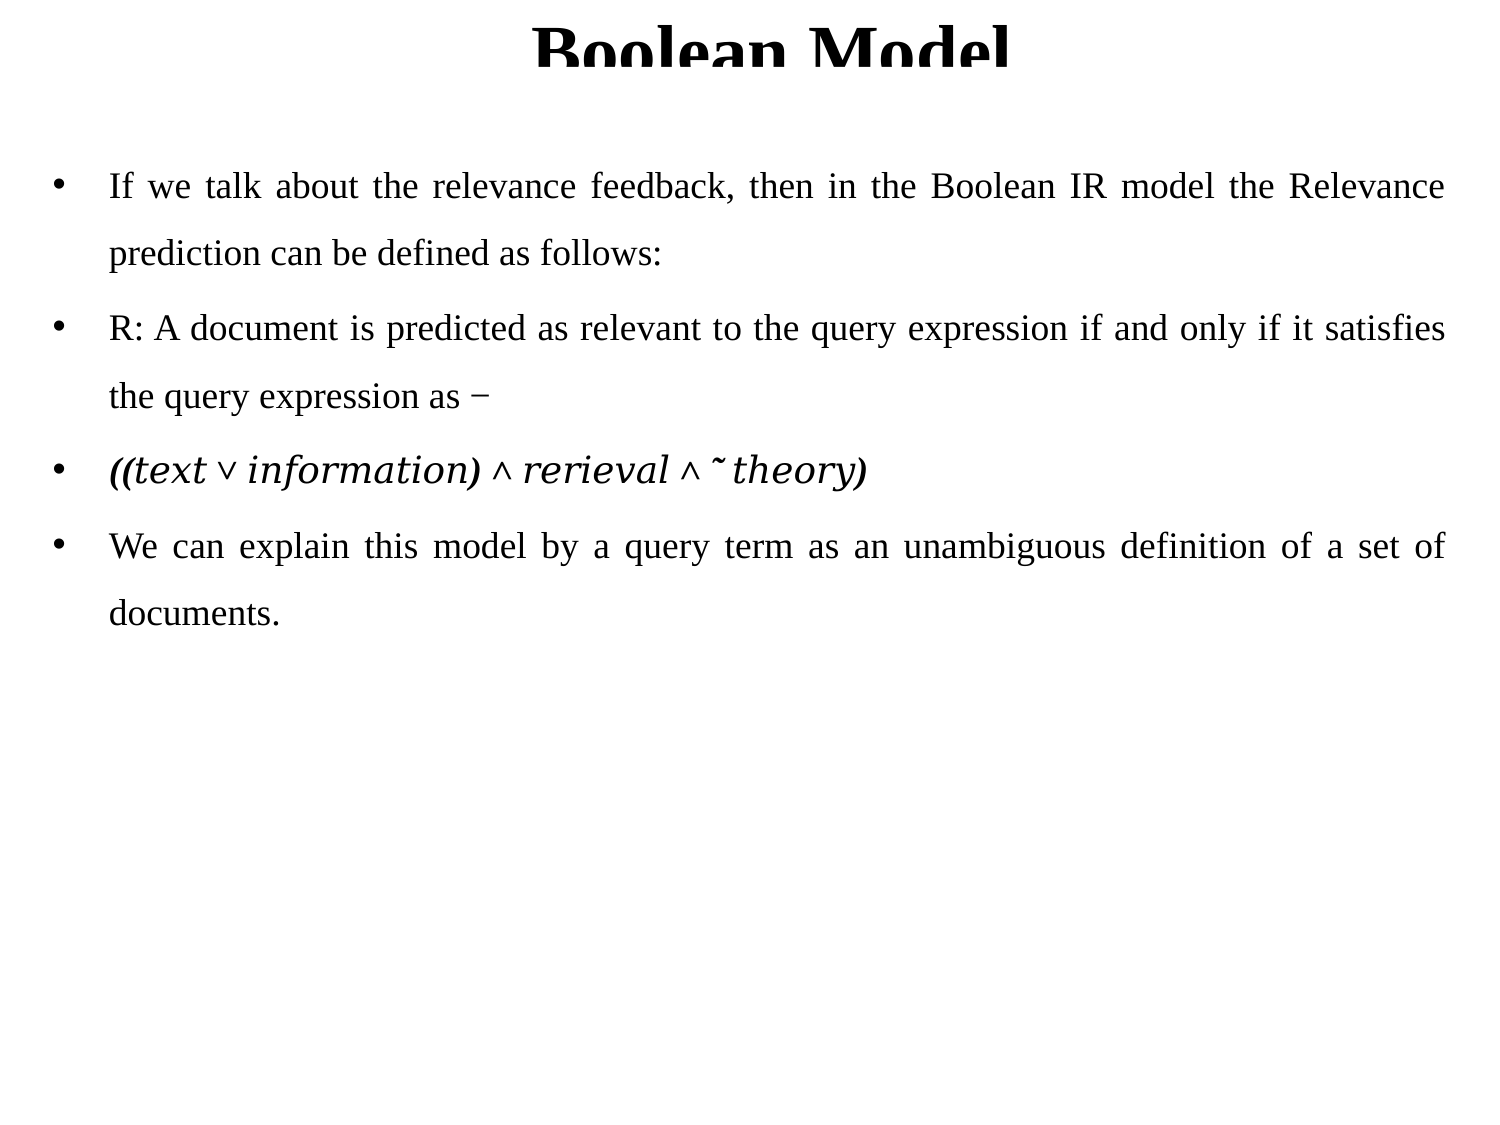

# Boolean Model
If we talk about the relevance feedback, then in the Boolean IR model the Relevance prediction can be defined as follows:
R: A document is predicted as relevant to the query expression if and only if it satisfies the query expression as −
((𝑡𝑒𝑥𝑡 ˅ 𝑖𝑛𝑓𝑜𝑟𝑚𝑎𝑡𝑖𝑜𝑛) ˄ 𝑟𝑒𝑟𝑖𝑒𝑣𝑎𝑙 ˄ ˜ 𝑡ℎ𝑒𝑜𝑟𝑦)
We can explain this model by a query term as an unambiguous definition of a set of documents.